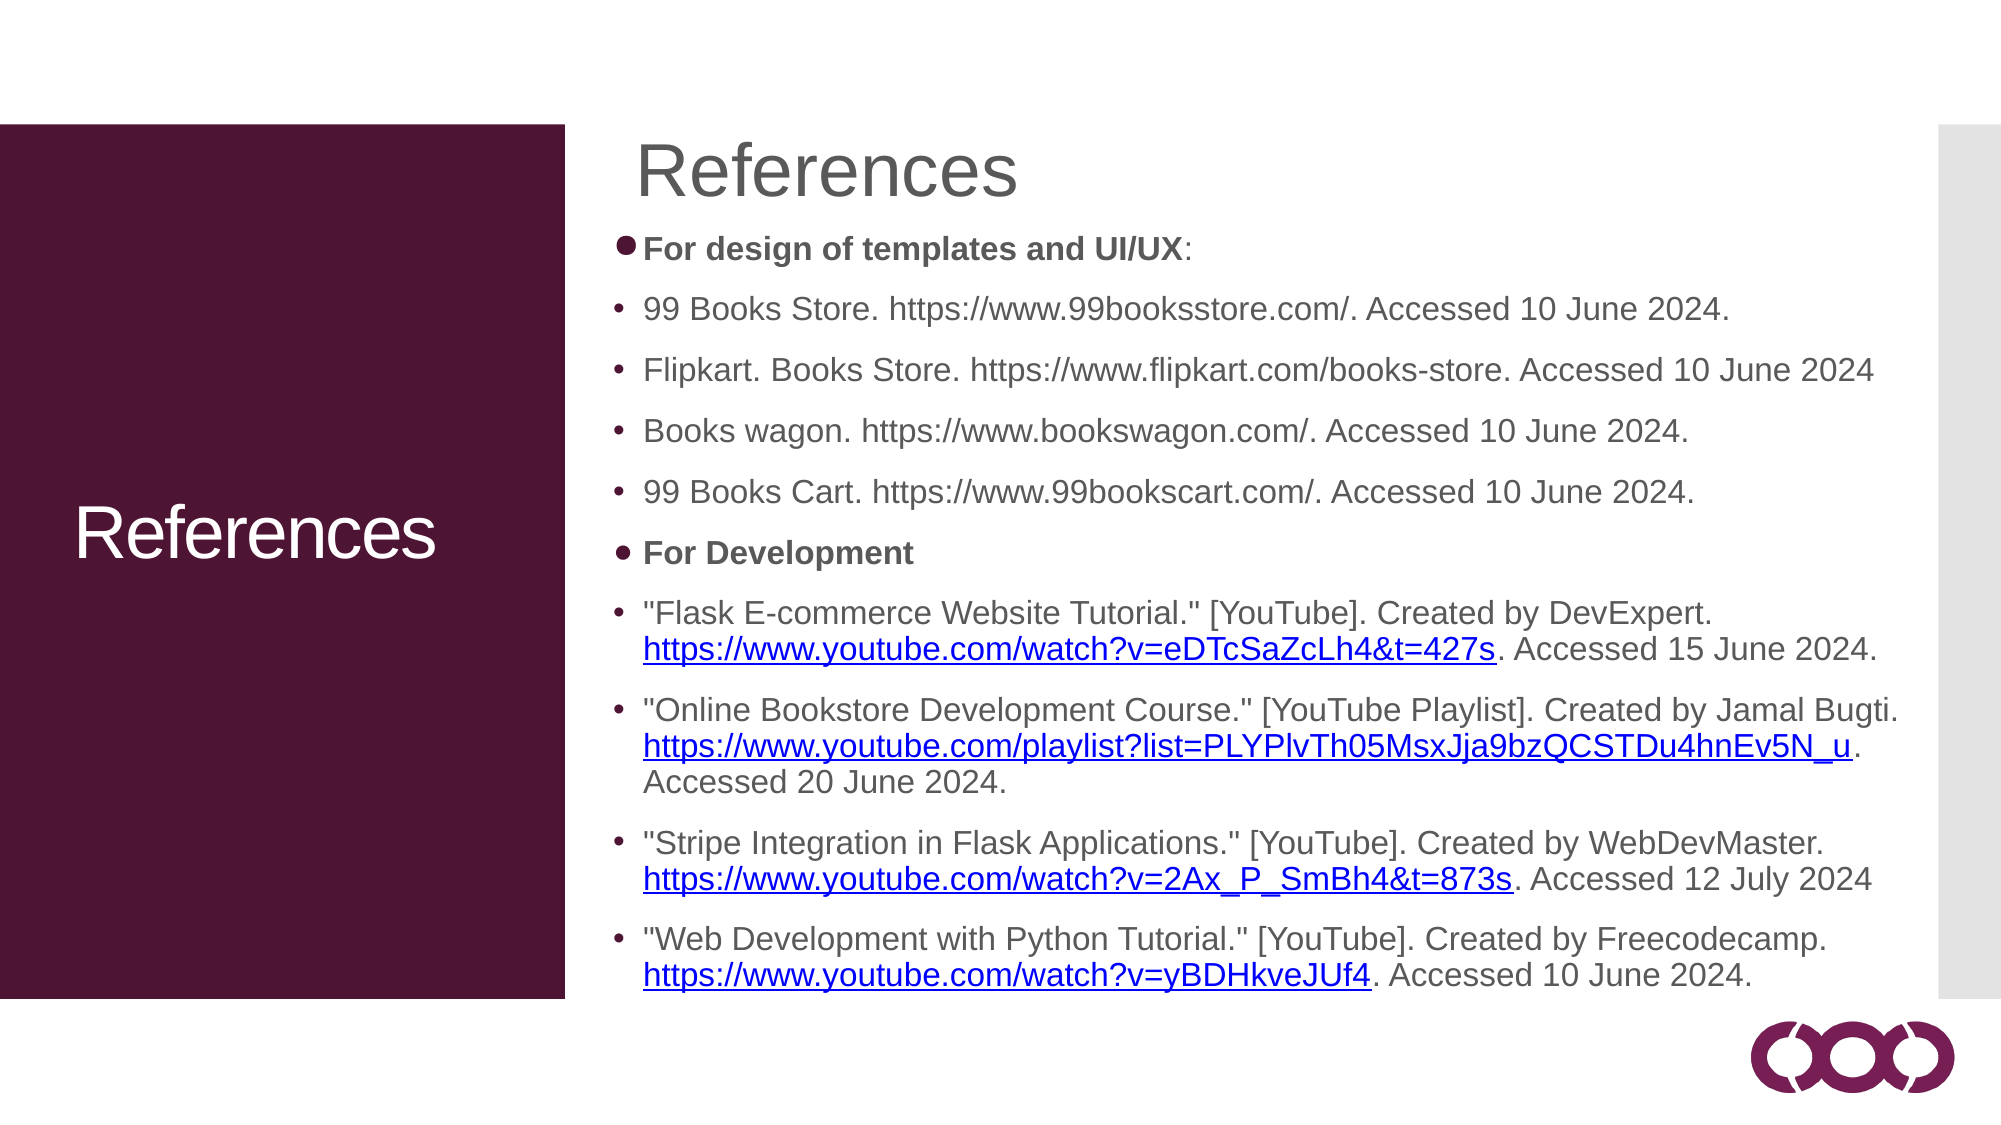

References
For design of templates and UI/UX:
99 Books Store. https://www.99booksstore.com/. Accessed 10 June 2024.
Flipkart. Books Store. https://www.flipkart.com/books-store. Accessed 10 June 2024
Books wagon. https://www.bookswagon.com/. Accessed 10 June 2024.
99 Books Cart. https://www.99bookscart.com/. Accessed 10 June 2024.
For Development
"Flask E-commerce Website Tutorial." [YouTube]. Created by DevExpert. https://www.youtube.com/watch?v=eDTcSaZcLh4&t=427s. Accessed 15 June 2024.
"Online Bookstore Development Course." [YouTube Playlist]. Created by Jamal Bugti. https://www.youtube.com/playlist?list=PLYPlvTh05MsxJja9bzQCSTDu4hnEv5N_u. Accessed 20 June 2024.
"Stripe Integration in Flask Applications." [YouTube]. Created by WebDevMaster. https://www.youtube.com/watch?v=2Ax_P_SmBh4&t=873s. Accessed 12 July 2024
"Web Development with Python Tutorial." [YouTube]. Created by Freecodecamp. https://www.youtube.com/watch?v=yBDHkveJUf4. Accessed 10 June 2024.
References